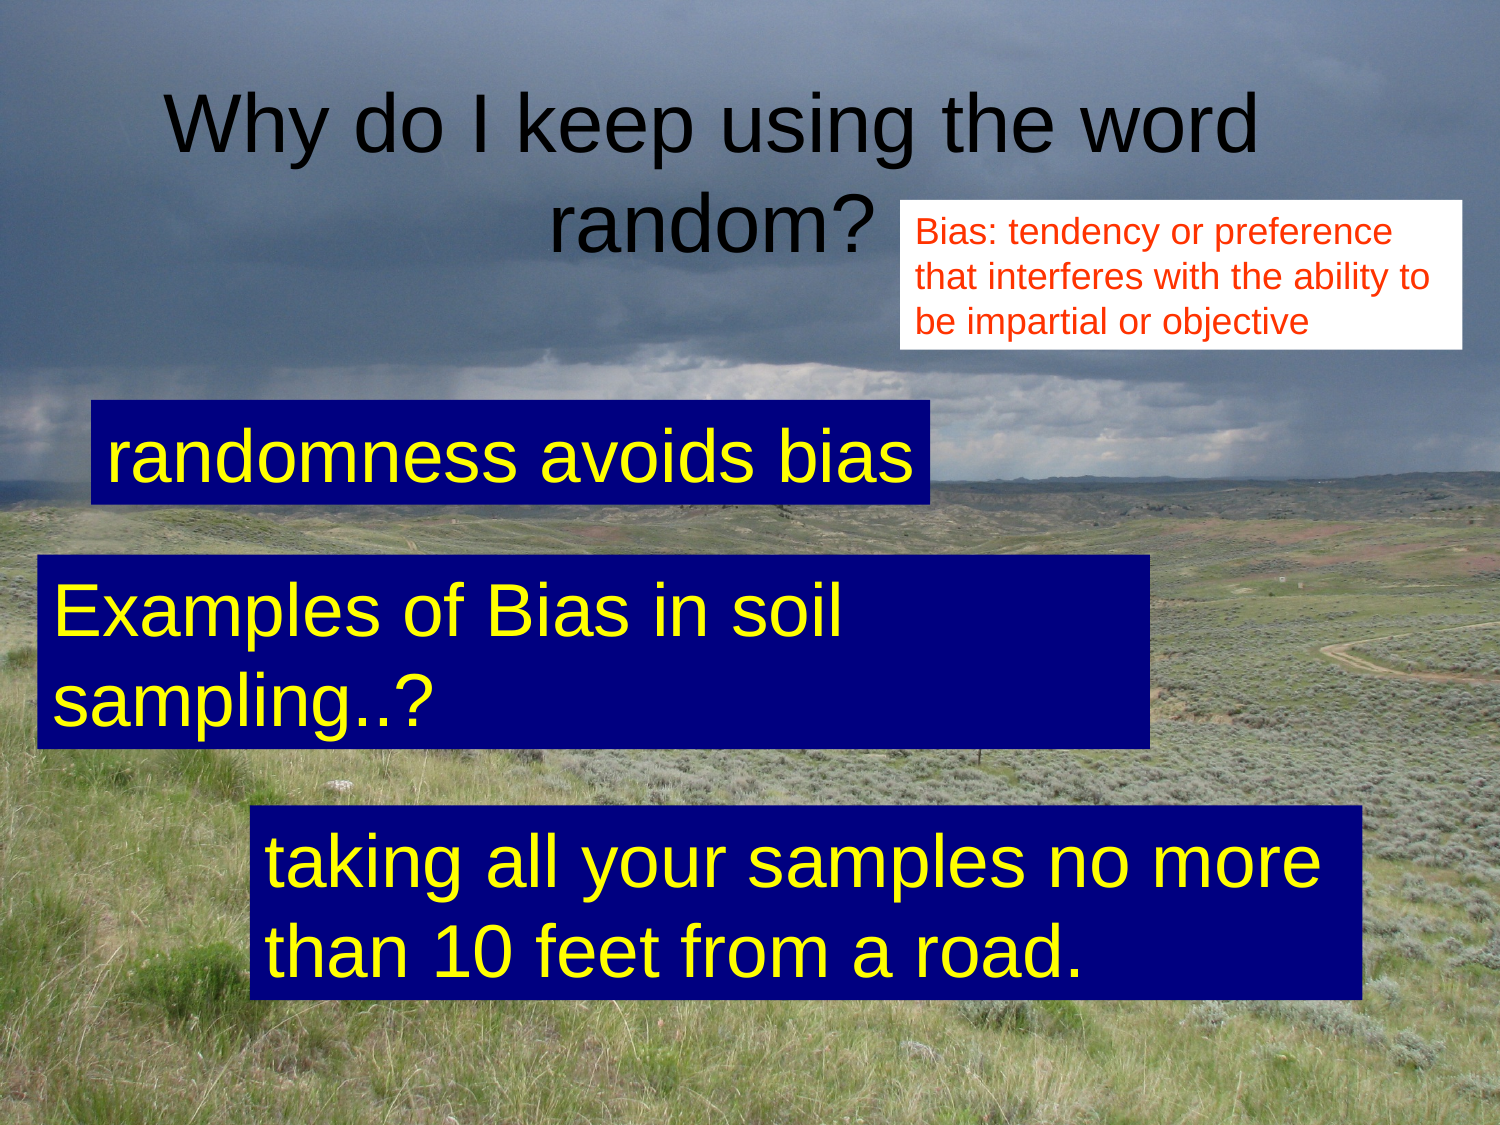

# Why do I keep using the word random?
Bias: tendency or preference that interferes with the ability to be impartial or objective
randomness avoids bias
Examples of Bias in soil sampling..?
taking all your samples no more than 10 feet from a road.